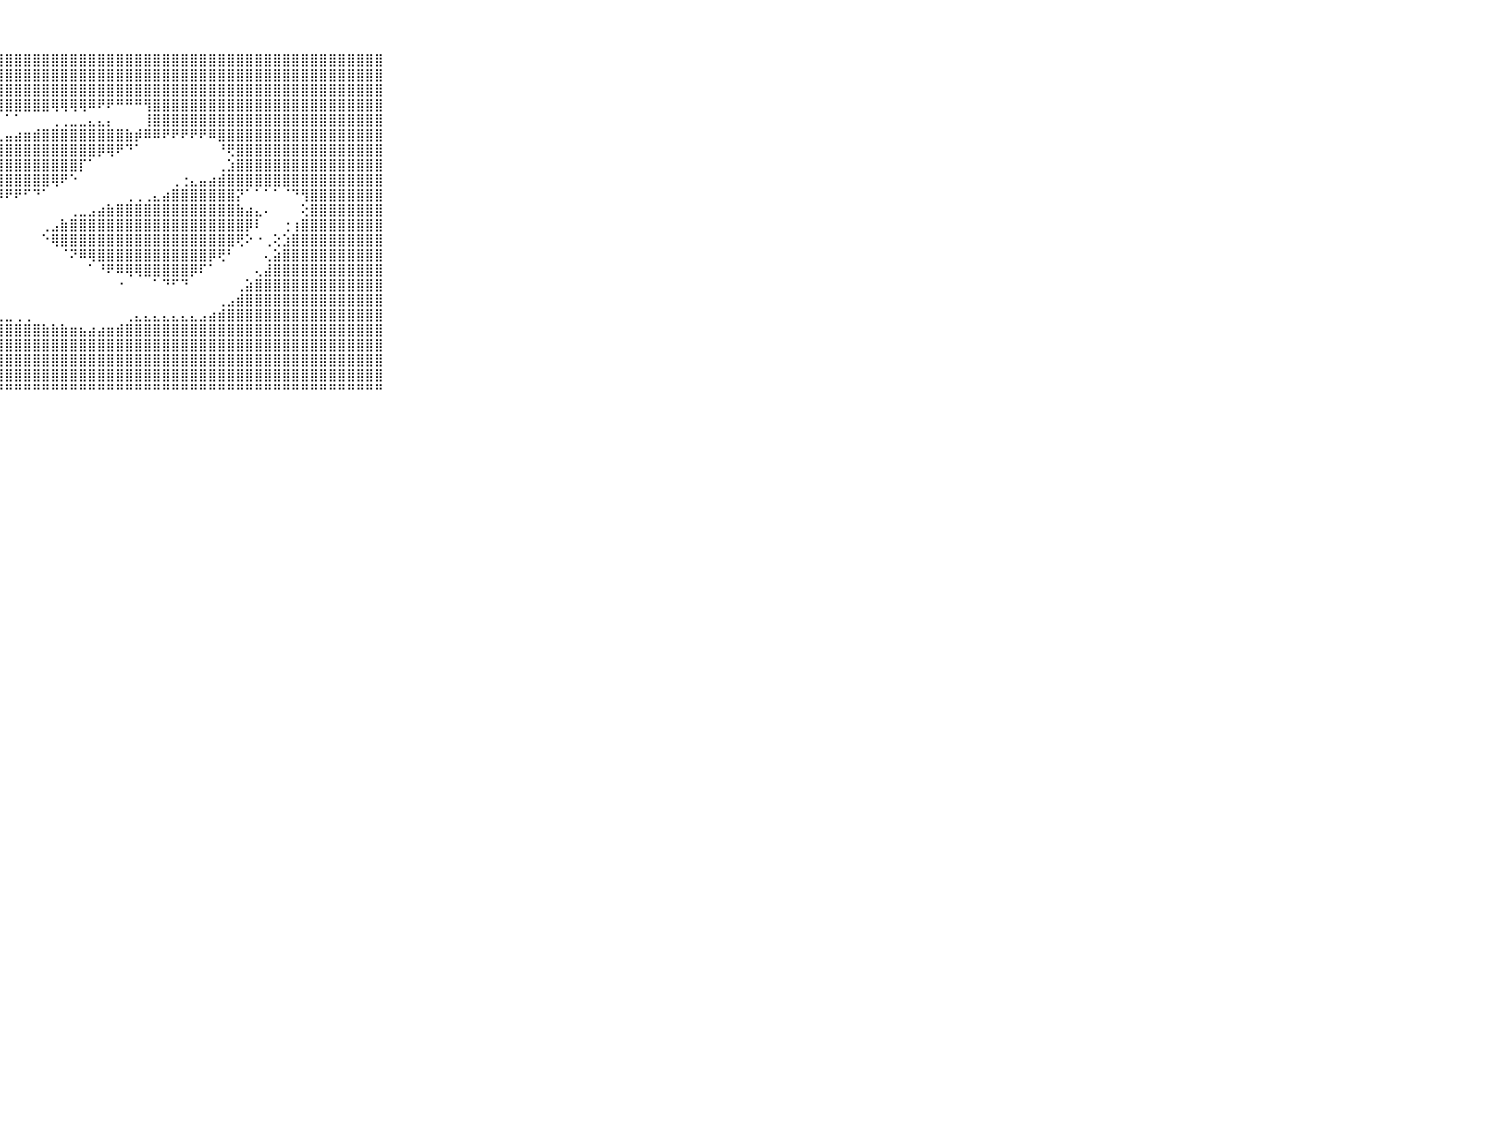

⠀⠀⠀⠀⠀⠀⠀⠀⠀⠀⠀⣿⣿⣿⣿⣿⣿⣿⣿⣿⣿⣿⣿⣿⣿⣿⣿⣿⣿⣿⣿⣿⣿⣿⣿⣿⣿⣿⣿⣿⣿⣿⣿⣿⣿⣿⣿⣿⣿⣿⣿⣿⣿⣿⣿⣿⣿⣿⣿⣿⣿⣿⣿⣿⣿⣿⣿⣿⣿⠀⠀⠀⠀⠀⠀⠀⠀⠀⠀⠀⠀
⠀⠀⠀⠀⠀⠀⠀⠀⠀⠀⠀⣿⣿⣿⣿⣿⣿⣿⣿⣿⣿⣿⣿⣿⣿⣿⣿⣿⣿⣿⣿⣿⣿⣿⣿⣿⣿⣿⣿⣿⣿⣿⣿⣿⣿⣿⣿⣿⣿⣿⣿⣿⣿⣿⣿⣿⣿⣿⣿⣿⣿⣿⣿⣿⣿⣿⣿⣿⣿⠀⠀⠀⠀⠀⠀⠀⠀⠀⠀⠀⠀
⠀⠀⠀⠀⠀⠀⠀⠀⠀⠀⠀⣿⣿⣿⣿⣿⣿⣿⣿⣿⣿⣿⣿⣿⣿⣿⣿⣿⣿⣿⣿⣿⣿⣿⣿⣿⣿⣿⣿⣿⣿⣿⣿⣿⣿⣿⣿⣿⣿⣿⣿⣿⣿⣿⣿⣿⣿⣿⣿⣿⣿⣿⣿⣿⣿⣿⣿⣿⣿⠀⠀⠀⠀⠀⠀⠀⠀⠀⠀⠀⠀
⠀⠀⠀⠀⠀⠀⠀⠀⠀⠀⠀⣿⣿⣿⣿⣿⣿⣿⣿⣿⣿⣿⣿⣿⣿⣿⣿⣿⣿⣿⣿⣿⣿⢿⢿⢿⢿⠿⠟⠟⠛⠛⠛⢻⣿⣿⣿⣿⣿⣿⣿⣿⣿⣿⣿⣿⣿⣿⣿⣿⣿⣿⣿⣿⣿⣿⣿⣿⣿⠀⠀⠀⠀⠀⠀⠀⠀⠀⠀⠀⠀
⠀⠀⠀⠀⠀⠀⠀⠀⠀⠀⠀⣿⣿⣿⣿⣿⣿⣿⣿⣿⡿⢿⠟⠛⠋⠙⠉⠁⠁⠁⠀⠀⠀⢀⢀⣀⣀⣄⣄⡄⠀⠀⠀⢸⣿⣿⣿⣿⣿⣿⣿⣿⣿⣿⣿⣿⣿⣿⣿⣿⣿⣿⣿⣿⣿⣿⣿⣿⣿⠀⠀⠀⠀⠀⠀⠀⠀⠀⠀⠀⠀
⠀⠀⠀⠀⠀⠀⠀⠀⠀⠀⠀⣿⣿⣿⣿⣿⣿⢿⠿⠋⠀⠀⠐⠀⠄⢀⣄⣄⣤⣴⣶⣾⣿⣿⣿⣿⣿⣿⣿⣿⣿⣷⡾⠿⠿⠟⠟⠟⠟⠟⠿⣿⣿⣿⣿⣿⣿⣿⣿⣿⣿⣿⣿⣿⣿⣿⣿⣿⣿⠀⠀⠀⠀⠀⠀⠀⠀⠀⠀⠀⠀
⠀⠀⠀⠀⠀⠀⠀⠀⠀⠀⠀⣿⣿⣿⡿⠙⠀⠀⠀⠀⠀⠀⠀⠀⠀⢸⣿⣿⣿⣿⣿⣿⣿⣿⣿⣿⣿⣿⡿⢿⠟⠙⠁⠀⠀⠀⠀⠀⠀⠀⠀⠘⢟⣿⣿⣿⣿⣿⣿⣿⣿⣿⣿⣿⣿⣿⣿⣿⣿⠀⠀⠀⠀⠀⠀⠀⠀⠀⠀⠀⠀
⠀⠀⠀⠀⠀⠀⠀⠀⠀⠀⠀⣿⣿⢟⠁⠀⠀⠀⠀⠀⠀⠀⠀⠀⠔⣿⣿⣿⣿⣿⣿⣿⣿⣿⣿⣿⡏⠁⠀⠀⠀⠀⠀⠀⠀⠀⠀⠀⠀⠀⠀⢀⣱⣿⣿⣿⣿⣿⣿⣿⣿⣿⣿⣿⣿⣿⣿⣿⣿⠀⠀⠀⠀⠀⠀⠀⠀⠀⠀⠀⠀
⠀⠀⠀⠀⠀⠀⠀⠀⠀⠀⠀⣿⡏⠀⠀⠀⠀⠀⠀⠀⠀⠀⠀⠀⠀⠜⢿⣿⣿⣿⣿⣿⣿⢿⠟⠑⠀⠀⠀⠀⠀⠀⠀⠀⠀⠀⢀⢐⣄⣤⣴⣾⣿⣿⣿⣿⣿⣿⣿⣿⣿⣿⣿⣿⣿⣿⣿⣿⣿⠀⠀⠀⠀⠀⠀⠀⠀⠀⠀⠀⠀
⠀⠀⠀⠀⠀⠀⠀⠀⠀⠀⠀⣿⡇⠀⠀⠀⠀⠀⠀⠀⠀⠀⠐⠀⠀⠀⠘⠻⠟⠟⠋⠙⠁⠀⠀⠀⠀⠀⠀⠀⠀⢀⢀⢀⣄⣴⣿⣿⣿⣿⣿⣿⣿⡝⠁⠁⠁⠁⠈⠙⢻⣿⣿⣿⣿⣿⣿⣿⣿⠀⠀⠀⠀⠀⠀⠀⠀⠀⠀⠀⠀
⠀⠀⠀⠀⠀⠀⠀⠀⠀⠀⠀⠏⠁⠀⠀⠀⠀⠀⠀⠀⠀⠀⠀⠀⠀⠀⠀⠀⠀⠀⠀⠀⠀⠀⠀⢀⣀⣠⣴⣷⣿⣿⣿⣿⣿⣿⣿⣿⣿⣿⣿⣿⣿⣷⣴⣄⠄⠀⠀⠀⢕⣿⣿⣿⣿⣿⣿⣿⣿⠀⠀⠀⠀⠀⠀⠀⠀⠀⠀⠀⠀
⠀⠀⠀⠀⠀⠀⠀⠀⠀⠀⠀⠀⠀⠀⠀⠀⠀⠀⠀⠀⠀⠀⠀⠀⠀⠀⠀⠀⠀⠀⠀⠀⢀⣠⣷⣿⣿⣿⣿⣿⣿⣿⣿⣿⣿⣿⣿⣿⣿⣿⣿⣿⣿⣿⡿⠇⠀⠀⢐⢰⣿⣿⣿⣿⣿⣿⣿⣿⣿⠀⠀⠀⠀⠀⠀⠀⠀⠀⠀⠀⠀
⠀⠀⠀⠀⠀⠀⠀⠀⠀⠀⠀⠀⠀⠀⠀⠀⠀⠀⠀⠀⠀⠀⠀⠀⠀⠀⠀⠀⠀⠀⠀⠀⠑⢿⣿⣿⣿⣿⣿⣿⣿⣿⣿⣿⣿⣿⣿⣿⣿⣿⣿⣿⣿⢟⠕⠐⢀⢕⣱⣿⣿⣿⣿⣿⣿⣿⣿⣿⣿⠀⠀⠀⠀⠀⠀⠀⠀⠀⠀⠀⠀
⠀⠀⠀⠀⠀⠀⠀⠀⠀⠀⠀⠀⠀⠀⠀⠀⠀⠀⠀⠀⠀⠀⠀⠀⠀⠀⠀⠀⠀⠀⠀⠀⠀⠀⠈⠝⠿⢿⣿⣿⣿⣿⣿⣿⣿⣿⣿⣿⣿⣿⡿⢟⠃⠀⠀⠀⢄⣵⣿⣿⣿⣿⣿⣿⣿⣿⣿⣿⣿⠀⠀⠀⠀⠀⠀⠀⠀⠀⠀⠀⠀
⠀⠀⠀⠀⠀⠀⠀⠀⠀⠀⠀⠀⠀⠀⠀⠀⠀⠀⠀⠀⠀⠀⠀⠀⠀⠀⠀⠀⠀⠀⠀⠀⠀⠀⠀⠀⠀⠁⠘⠟⠿⢿⢿⣿⣿⣿⣿⣿⡿⠏⠁⠀⠀⠀⠀⢄⣼⣿⣿⣿⣿⣿⣿⣿⣿⣿⣿⣿⣿⠀⠀⠀⠀⠀⠀⠀⠀⠀⠀⠀⠀
⠀⠀⠀⠀⠀⠀⠀⠀⠀⠀⠀⠀⠀⠀⠀⠀⠀⠀⠀⠀⠀⠀⠀⠀⠀⠀⠀⠀⠀⠀⠀⠀⠀⠀⠀⠀⠀⠀⠀⠀⠐⠀⠀⠀⠁⠙⠋⠙⠀⠀⠀⠀⠀⢀⣵⣿⣿⣿⣿⣿⣿⣿⣿⣿⣿⣿⣿⣿⣿⠀⠀⠀⠀⠀⠀⠀⠀⠀⠀⠀⠀
⠀⠀⠀⠀⠀⠀⠀⠀⠀⠀⠀⠀⠀⠀⠀⠀⠀⠀⠀⠀⠀⠀⠀⠀⠀⠀⠀⠀⠀⠀⠀⠀⠀⠀⠀⠀⠀⠀⠀⠀⠀⠀⠀⠀⠀⠀⠀⠀⠀⠀⠀⢀⣠⣾⣿⣿⣿⣿⣿⣿⣿⣿⣿⣿⣿⣿⣿⣿⣿⠀⠀⠀⠀⠀⠀⠀⠀⠀⠀⠀⠀
⠀⠀⠀⠀⠀⠀⠀⠀⠀⠀⠀⠀⠀⠀⠀⠀⠀⠀⠀⠀⠀⠀⠀⠀⠀⢀⣄⣄⣀⢀⢀⠀⠀⠀⠀⠀⠀⠀⠀⠀⠀⢀⣄⣄⣄⣄⣄⣄⣄⣠⣴⣾⣿⣿⣿⣿⣿⣿⣿⣿⣿⣿⣿⣿⣿⣿⣿⣿⣿⠀⠀⠀⠀⠀⠀⠀⠀⠀⠀⠀⠀
⠀⠀⠀⠀⠀⠀⠀⠀⠀⠀⠀⠀⠀⠀⠀⠀⠀⠀⠀⠀⠀⠀⢀⣠⣶⣿⣿⣿⣿⣿⣿⣿⣷⣷⣷⣶⣦⣴⣴⣶⣾⣿⣿⣿⣿⣿⣿⣿⣿⣿⣿⣿⣿⣿⣿⣿⣿⣿⣿⣿⣿⣿⣿⣿⣿⣿⣿⣿⣿⠀⠀⠀⠀⠀⠀⠀⠀⠀⠀⠀⠀
⠀⠀⠀⠀⠀⠀⠀⠀⠀⠀⠀⠀⠀⠀⠀⠀⠀⠀⢀⣠⣴⣾⣿⣿⣿⣿⣿⣿⣿⣿⣿⣿⣿⣿⣿⣿⣿⣿⣿⣿⣿⣿⣿⣿⣿⣿⣿⣿⣿⣿⣿⣿⣿⣿⣿⣿⣿⣿⣿⣿⣿⣿⣿⣿⣿⣿⣿⣿⣿⠀⠀⠀⠀⠀⠀⠀⠀⠀⠀⠀⠀
⠀⠀⠀⠀⠀⠀⠀⠀⠀⠀⠀⠀⠀⠀⠀⠀⠀⢠⣿⣿⣿⣿⣿⣿⣿⣿⣿⣿⣿⣿⣿⣿⣿⣿⣿⣿⣿⣿⣿⣿⣿⣿⣿⣿⣿⣿⣿⣿⣿⣿⣿⣿⣿⣿⣿⣿⣿⣿⣿⣿⣿⣿⣿⣿⣿⣿⣿⣿⣿⠀⠀⠀⠀⠀⠀⠀⠀⠀⠀⠀⠀
⠀⠀⠀⠀⠀⠀⠀⠀⠀⠀⠀⠀⠀⠀⠀⠀⠀⢱⣿⣿⣿⣿⣿⣿⣿⣿⣿⣿⣿⣿⣿⣿⣿⣿⣿⣿⣿⣿⣿⣿⣿⣿⣿⣿⣿⣿⣿⣿⣿⣿⣿⣿⣿⣿⣿⣿⣿⣿⣿⣿⣿⣿⣿⣿⣿⣿⣿⣿⣿⠀⠀⠀⠀⠀⠀⠀⠀⠀⠀⠀⠀
⠀⠀⠀⠀⠀⠀⠀⠀⠀⠀⠀⠀⠀⠀⠀⠀⠀⠛⠛⠛⠛⠛⠛⠛⠛⠛⠛⠛⠛⠛⠛⠛⠛⠛⠛⠛⠛⠛⠛⠛⠛⠛⠛⠛⠛⠛⠛⠛⠛⠛⠛⠛⠛⠛⠛⠛⠛⠛⠛⠛⠛⠛⠛⠛⠛⠛⠛⠛⠛⠀⠀⠀⠀⠀⠀⠀⠀⠀⠀⠀⠀